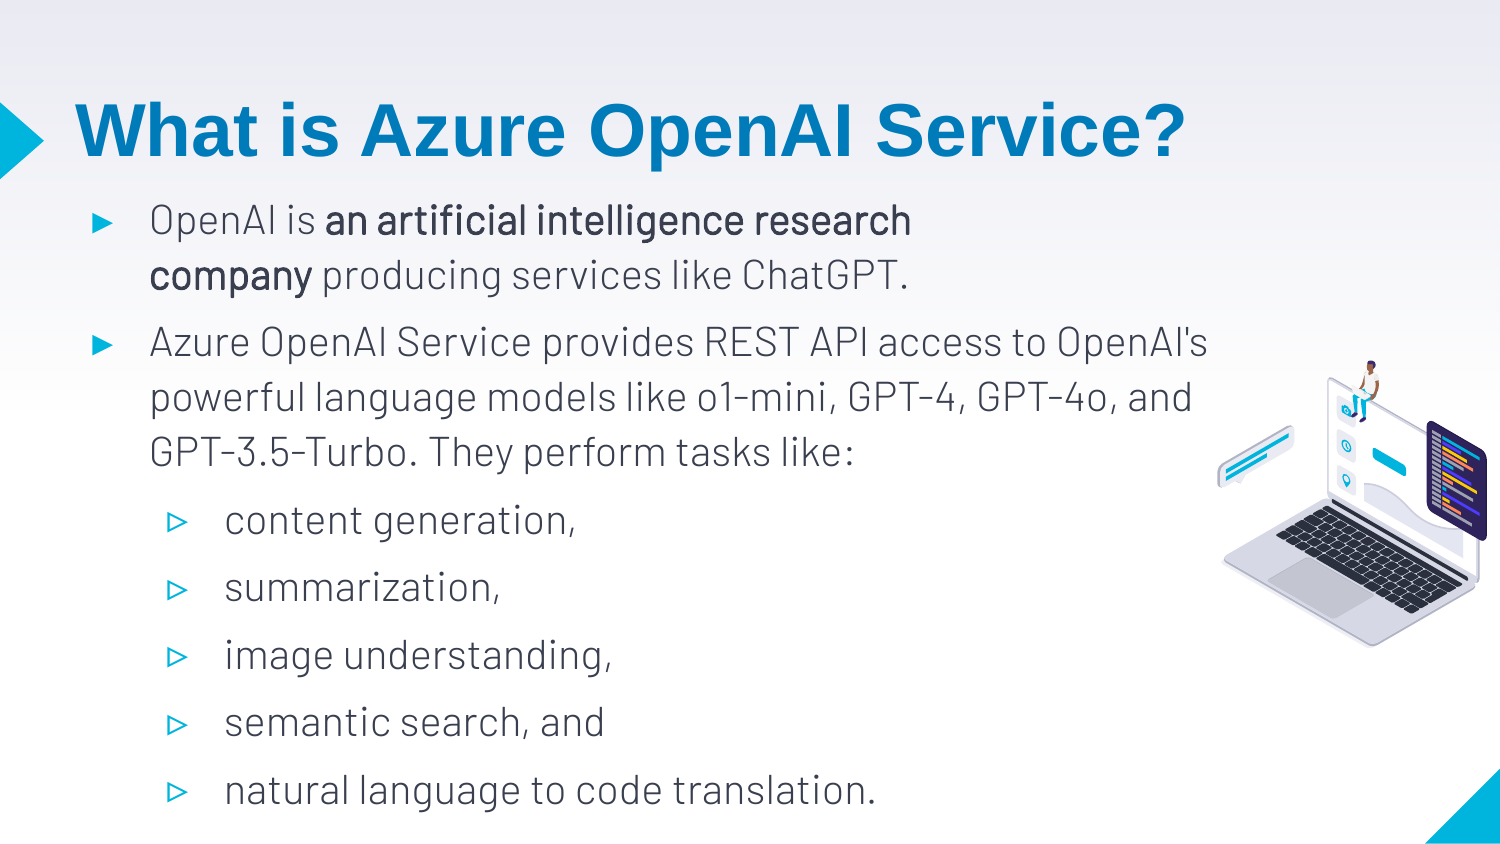

# What is Azure OpenAI Service?
OpenAI is an artificial intelligence research company producing services like ChatGPT.
Azure OpenAI Service provides REST API access to OpenAI's powerful language models like o1-mini, GPT-4, GPT-4o, and GPT-3.5-Turbo. They perform tasks like:
content generation,
summarization,
image understanding,
semantic search, and
natural language to code translation.